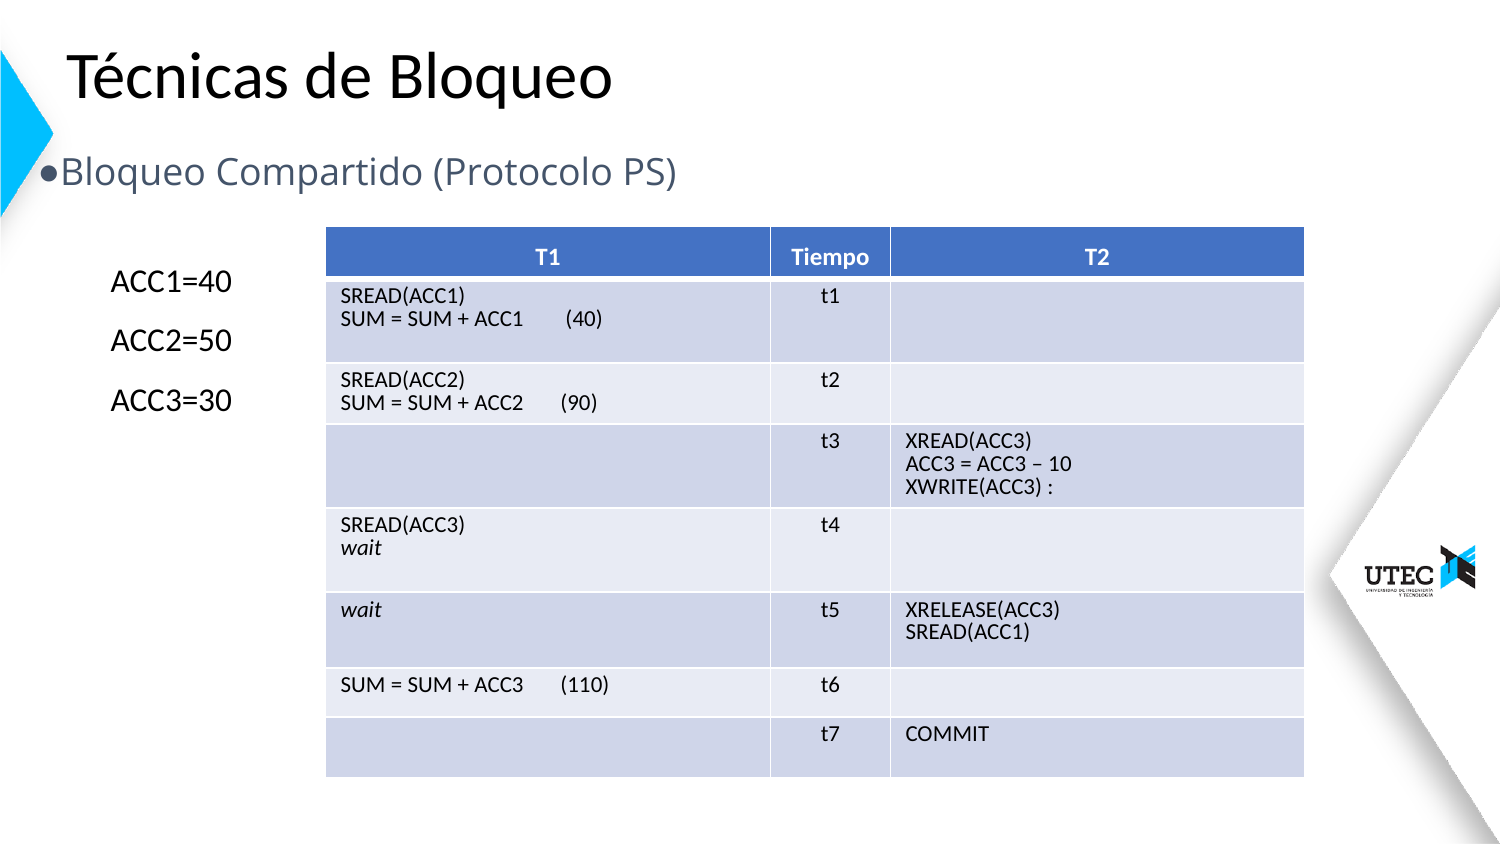

# Técnicas de Bloqueo
Bloqueo Compartido (Protocolo PS)

| T1 | Tiempo | T2 |
| --- | --- | --- |
| SREAD(ACC1) SUM = SUM + ACC1 (40) | t1 |  |
| SREAD(ACC2) SUM = SUM + ACC2 (90) | t2 |  |
|  | t3 | XREAD(ACC3) ACC3 = ACC3 – 10 XWRITE(ACC3) : |
| SREAD(ACC3) wait | t4 |  |
| wait | t5 | XRELEASE(ACC3) SREAD(ACC1) |
| SUM = SUM + ACC3 (110) | t6 |  |
|  | t7 | COMMIT |
ACC1=40
ACC2=50
ACC3=30